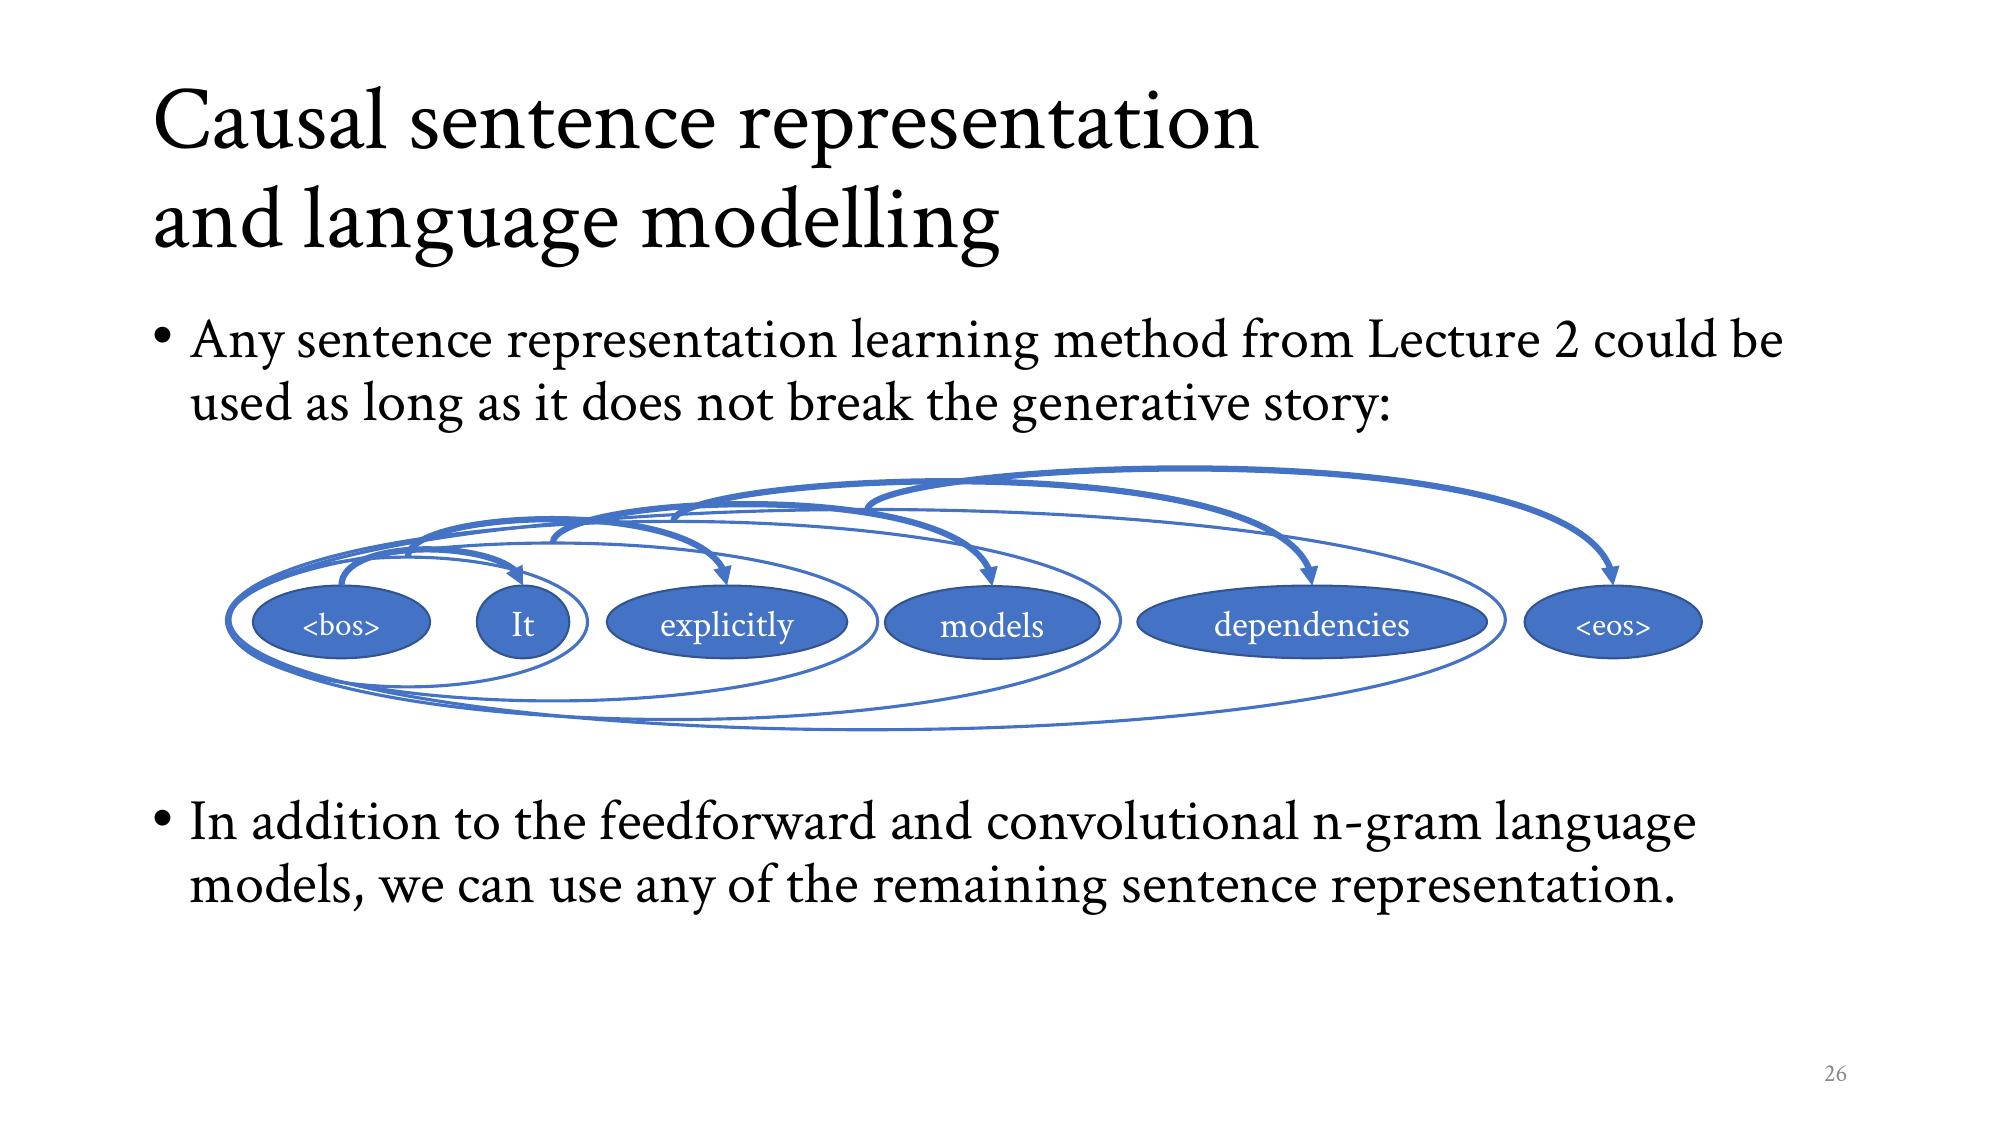

# Causal sentence representation and language modelling
Any sentence representation learning method from Lecture 2 could be used as long as it does not break the generative story:

In addition to the feedforward and convolutional n-gram language models, we can use any of the remaining sentence representation.

<eos>
<bos>
It
dependencies
explicitly
models
26